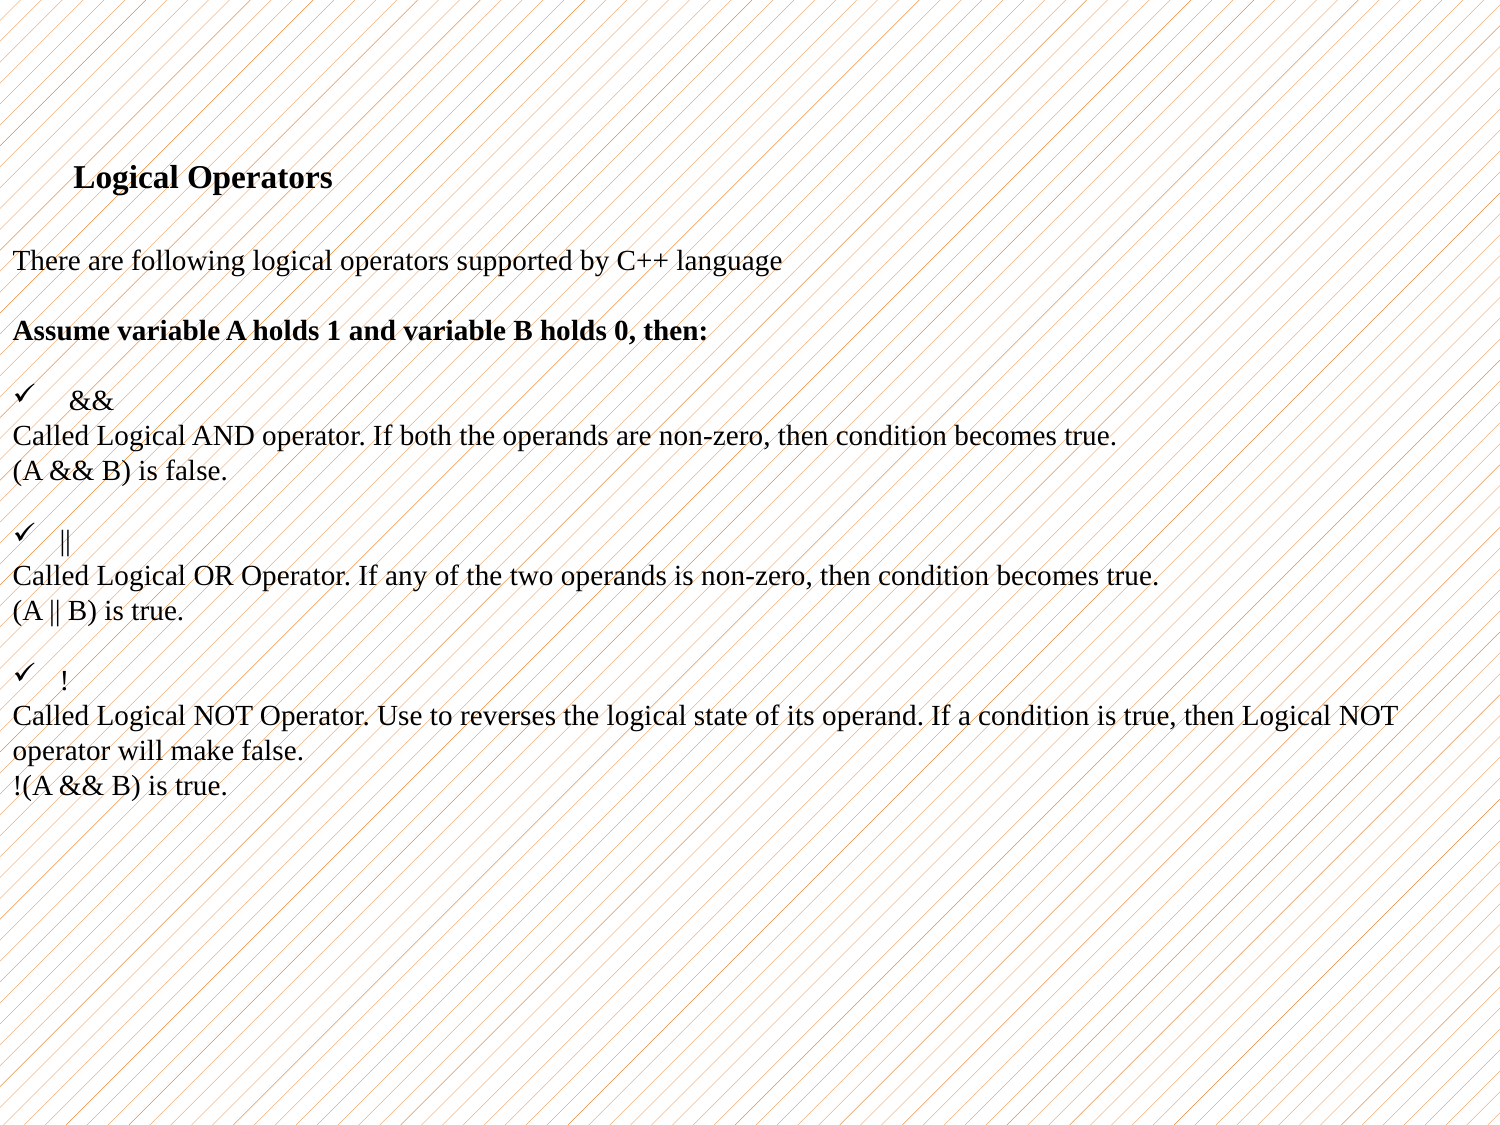

Logical Operators

There are following logical operators supported by C++ language

Assume variable A holds 1 and variable B holds 0, then:

&&
Called Logical AND operator. If both the operands are non-zero, then condition becomes true.
(A && B) is false.

||
Called Logical OR Operator. If any of the two operands is non-zero, then condition becomes true.
(A || B) is true.

!
Called Logical NOT Operator. Use to reverses the logical state of its operand. If a condition is true, then Logical NOT operator will make false.
!(A && B) is true.